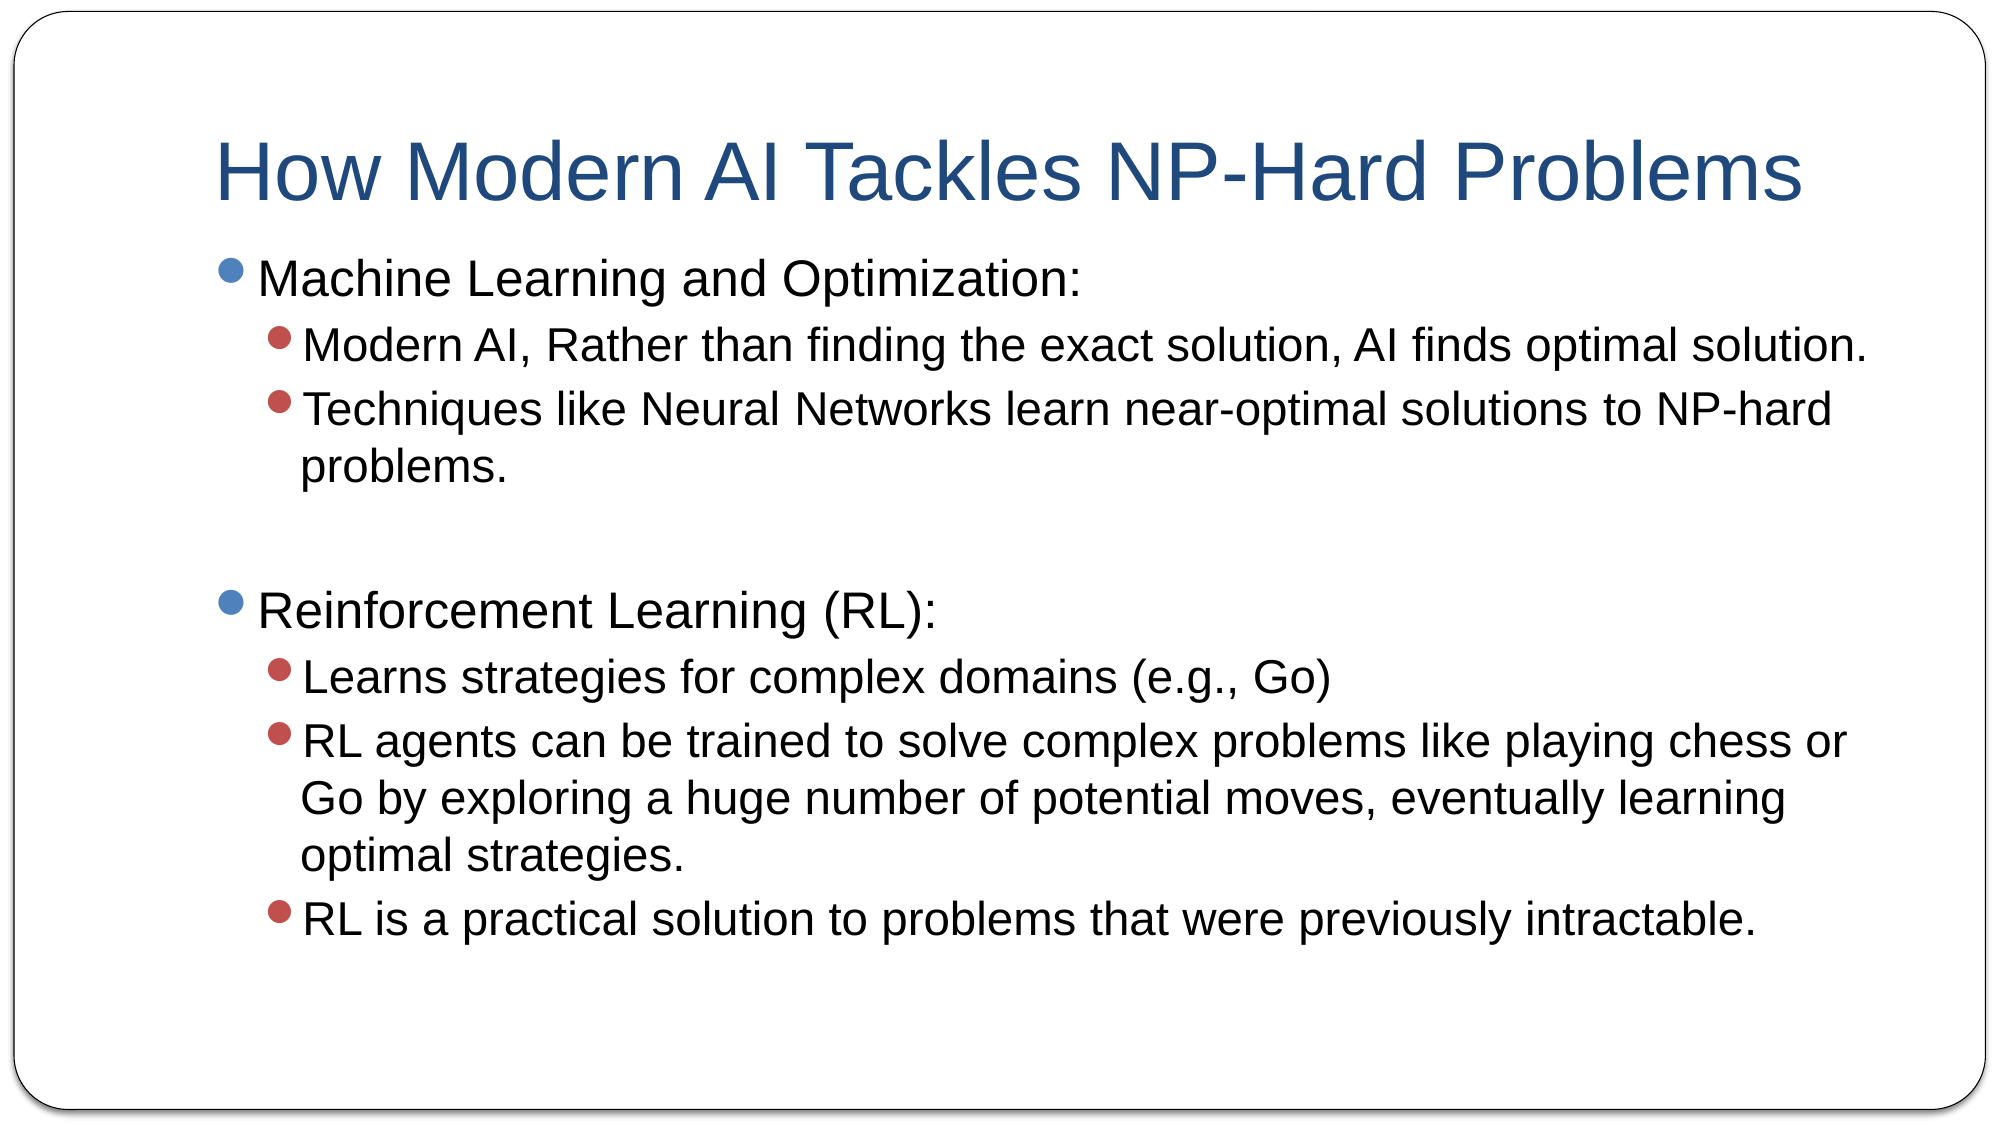

# How Modern AI Tackles NP-Hard Problems
Machine Learning and Optimization:
Modern AI, Rather than finding the exact solution, AI finds optimal solution.
Techniques like Neural Networks learn near-optimal solutions to NP-hard problems.

Reinforcement Learning (RL):
Learns strategies for complex domains (e.g., Go)
RL agents can be trained to solve complex problems like playing chess or Go by exploring a huge number of potential moves, eventually learning optimal strategies.
RL is a practical solution to problems that were previously intractable.